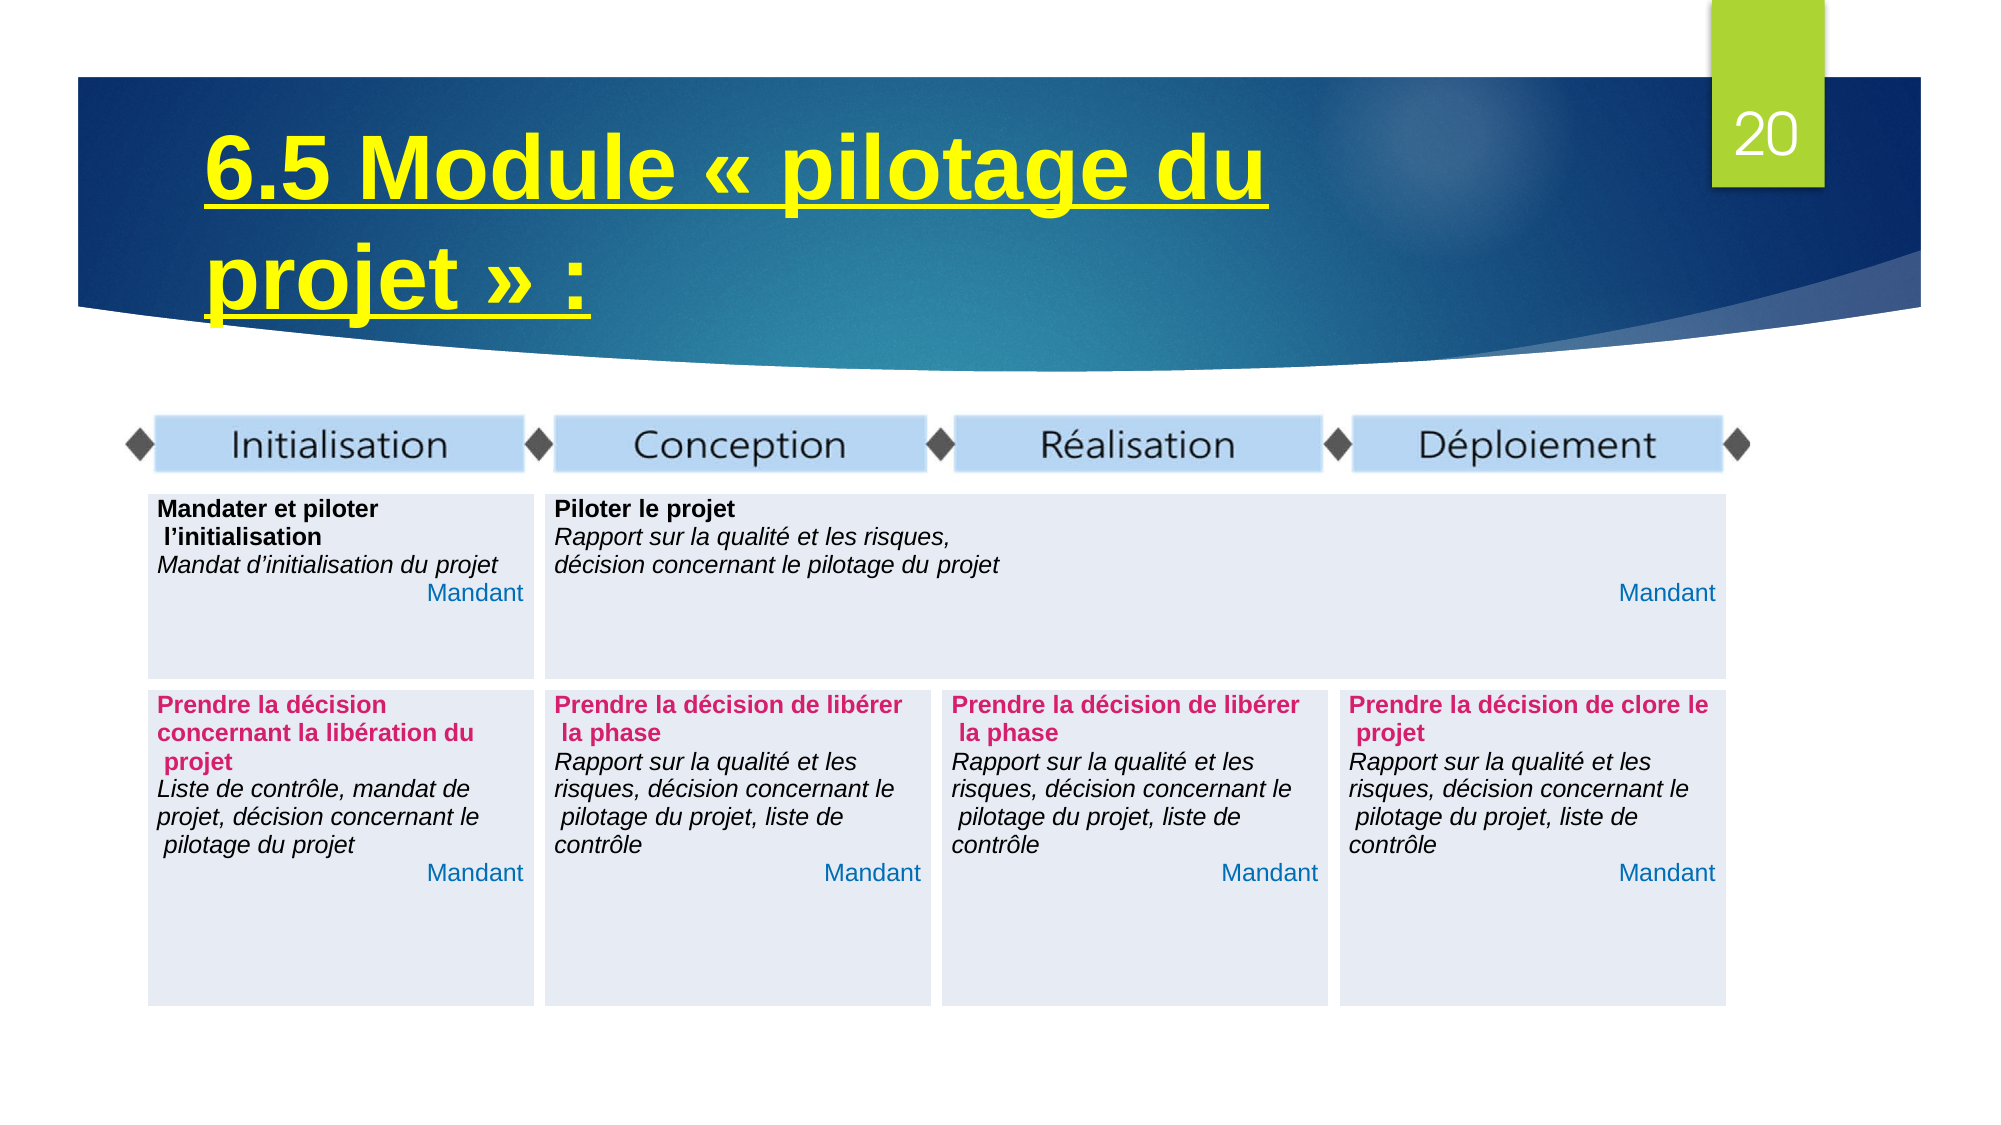

20
# 6.5 Module « pilotage du projet » :

| Mandater et piloter l’initialisation Mandat d’initialisation du projet Mandant | Piloter le projet Rapport sur la qualité et les risques, décision concernant le pilotage du projet Mandant |  |  |
| --- | --- | --- | --- |
| Prendre la décision concernant la libération du projet Liste de contrôle, mandat de projet, décision concernant le pilotage du projet Mandant | Prendre la décision de libérer la phase Rapport sur la qualité et les risques, décision concernant le pilotage du projet, liste de contrôle Mandant | Prendre la décision de libérer la phase Rapport sur la qualité et les risques, décision concernant le pilotage du projet, liste de contrôle Mandant | Prendre la décision de clore le projet Rapport sur la qualité et les risques, décision concernant le pilotage du projet, liste de contrôle Mandant |